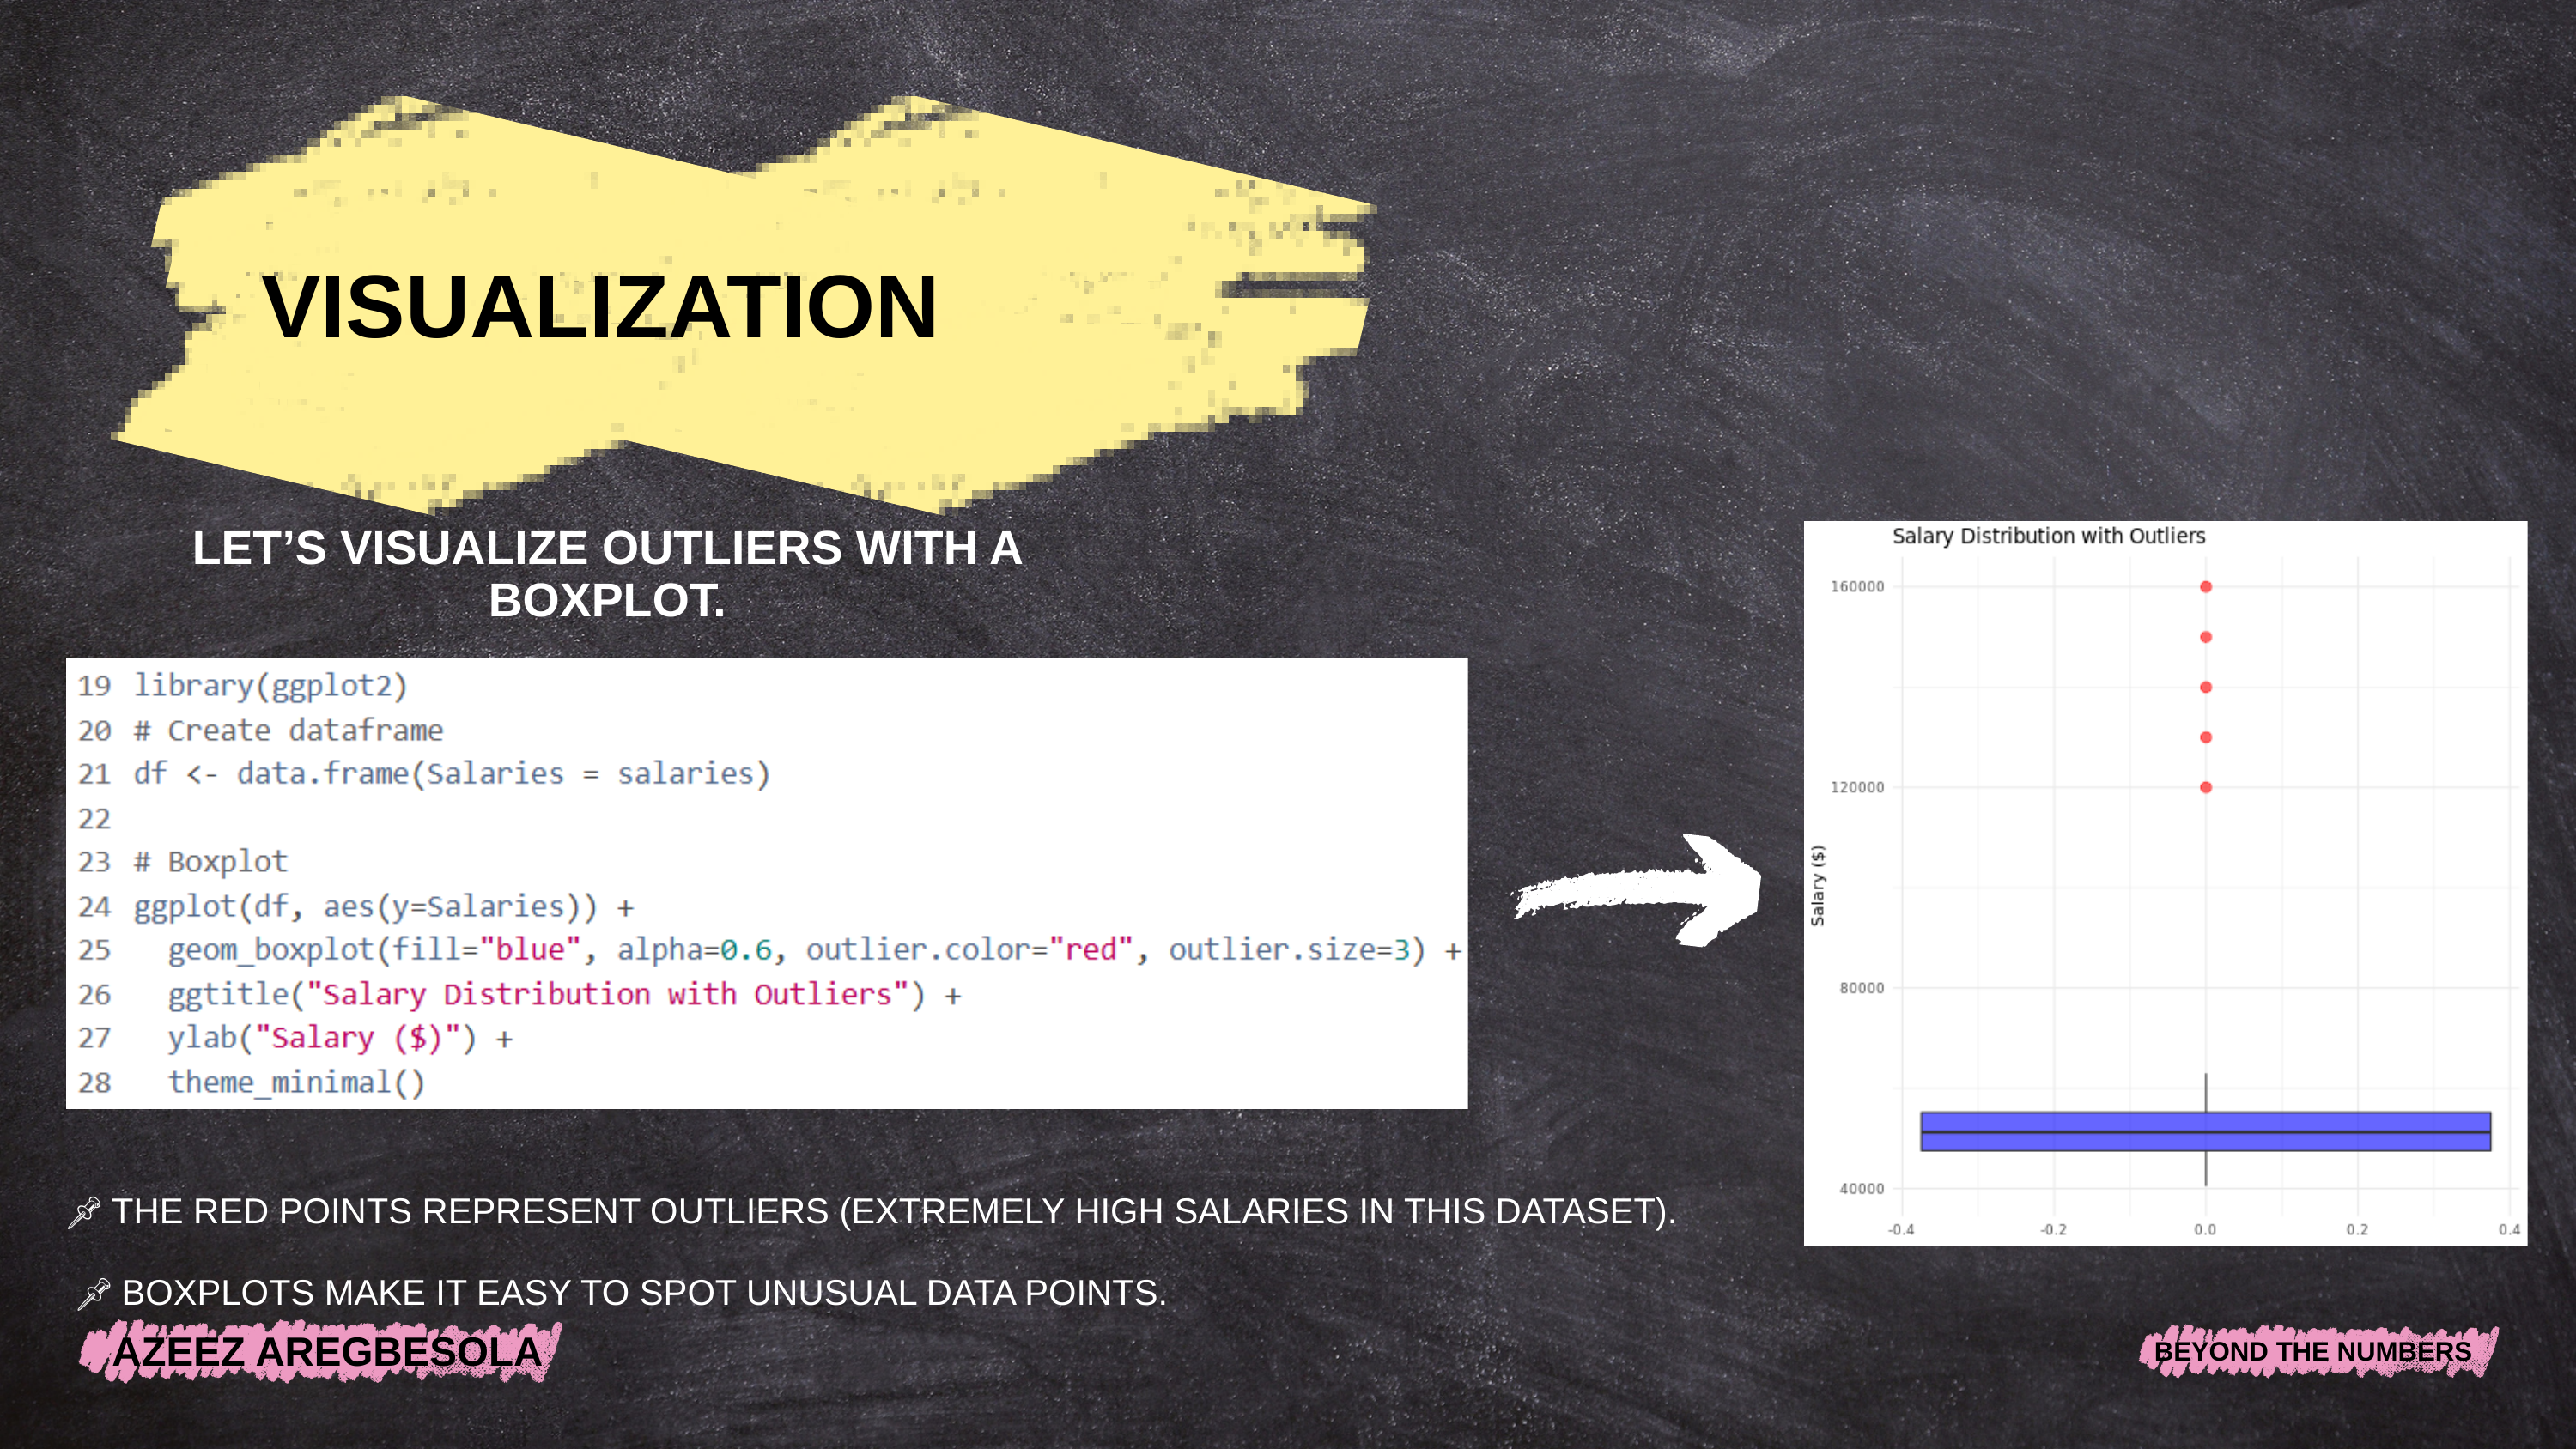

VISUALIZATION
LET’S VISUALIZE OUTLIERS WITH A BOXPLOT.

📌 THE RED POINTS REPRESENT OUTLIERS (EXTREMELY HIGH SALARIES IN THIS DATASET).
 📌 BOXPLOTS MAKE IT EASY TO SPOT UNUSUAL DATA POINTS.

AZEEZ AREGBESOLA
BEYOND THE NUMBERS